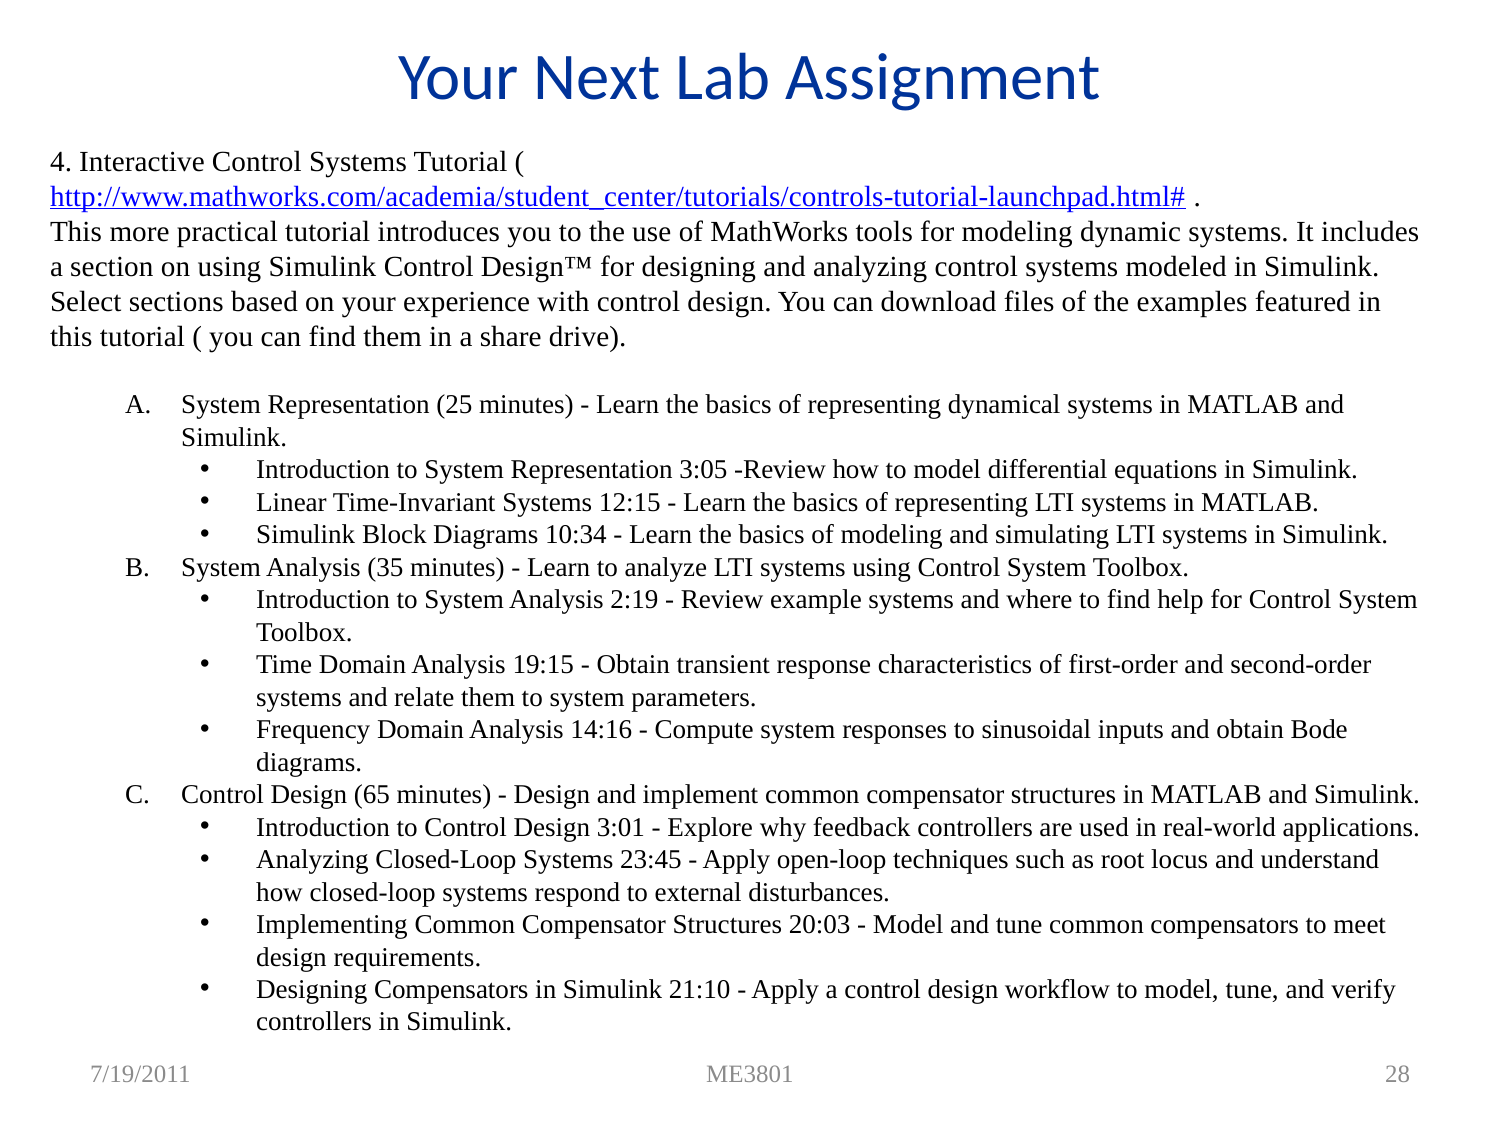

# Your Next Lab Assignment
4. Interactive Control Systems Tutorial ( http://www.mathworks.com/academia/student_center/tutorials/controls-tutorial-launchpad.html# .
This more practical tutorial introduces you to the use of MathWorks tools for modeling dynamic systems. It includes a section on using Simulink Control Design™ for designing and analyzing control systems modeled in Simulink. Select sections based on your experience with control design. You can download files of the examples featured in this tutorial ( you can find them in a share drive).

System Representation (25 minutes) - Learn the basics of representing dynamical systems in MATLAB and Simulink.
Introduction to System Representation 3:05 -Review how to model differential equations in Simulink.
Linear Time-Invariant Systems 12:15 - Learn the basics of representing LTI systems in MATLAB.
Simulink Block Diagrams 10:34 - Learn the basics of modeling and simulating LTI systems in Simulink.
System Analysis (35 minutes) - Learn to analyze LTI systems using Control System Toolbox.
Introduction to System Analysis 2:19 - Review example systems and where to find help for Control System Toolbox.
Time Domain Analysis 19:15 - Obtain transient response characteristics of first-order and second-order systems and relate them to system parameters.
Frequency Domain Analysis 14:16 - Compute system responses to sinusoidal inputs and obtain Bode diagrams.
Control Design (65 minutes) - Design and implement common compensator structures in MATLAB and Simulink.
Introduction to Control Design 3:01 - Explore why feedback controllers are used in real-world applications.
Analyzing Closed-Loop Systems 23:45 - Apply open-loop techniques such as root locus and understand how closed-loop systems respond to external disturbances.
Implementing Common Compensator Structures 20:03 - Model and tune common compensators to meet design requirements.
Designing Compensators in Simulink 21:10 - Apply a control design workflow to model, tune, and verify controllers in Simulink.
7/19/2011
ME3801
28